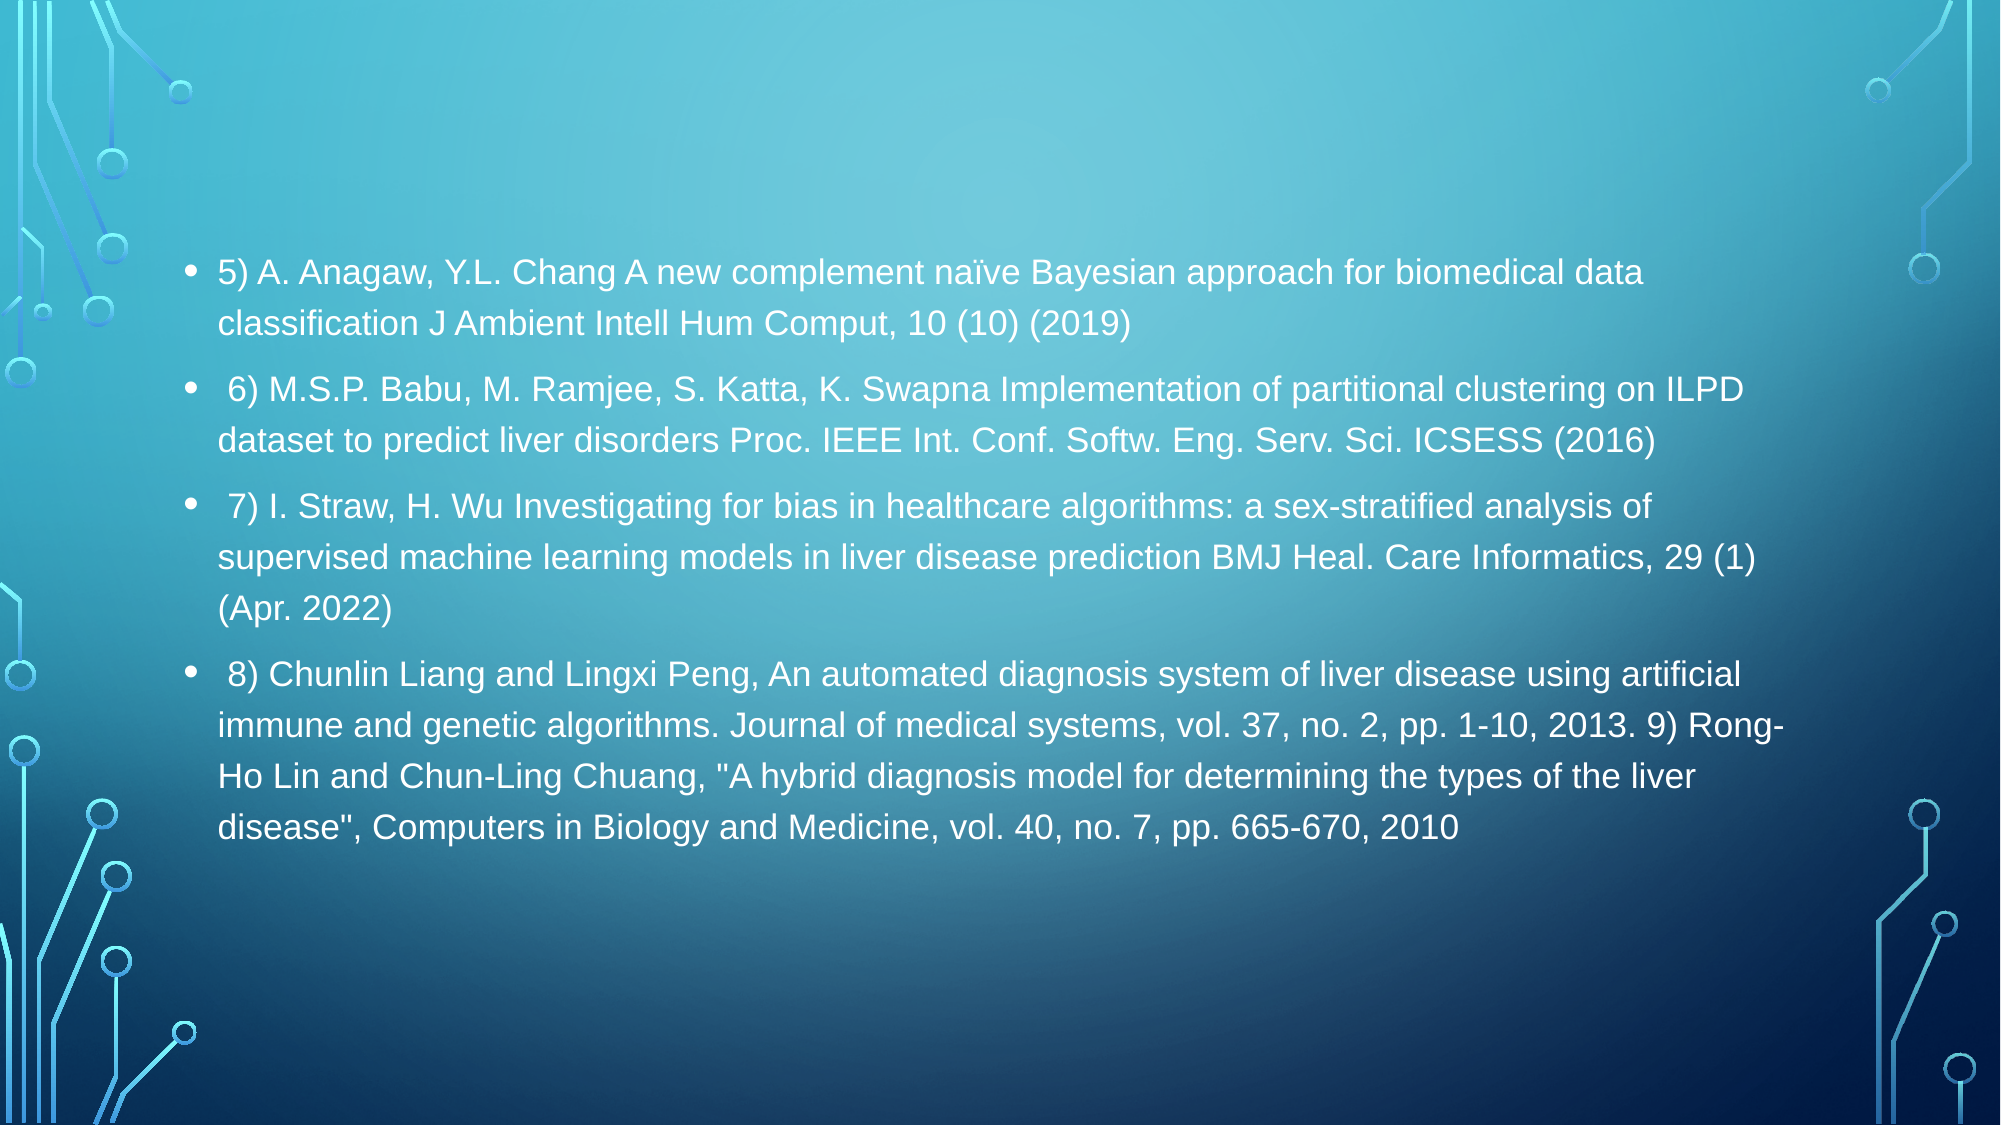

5) A. Anagaw, Y.L. Chang A new complement naïve Bayesian approach for biomedical data classification J Ambient Intell Hum Comput, 10 (10) (2019)
 6) M.S.P. Babu, M. Ramjee, S. Katta, K. Swapna Implementation of partitional clustering on ILPD dataset to predict liver disorders Proc. IEEE Int. Conf. Softw. Eng. Serv. Sci. ICSESS (2016)
 7) I. Straw, H. Wu Investigating for bias in healthcare algorithms: a sex-stratified analysis of supervised machine learning models in liver disease prediction BMJ Heal. Care Informatics, 29 (1) (Apr. 2022)
 8) Chunlin Liang and Lingxi Peng, An automated diagnosis system of liver disease using artificial immune and genetic algorithms. Journal of medical systems, vol. 37, no. 2, pp. 1-10, 2013. 9) Rong-Ho Lin and Chun-Ling Chuang, "A hybrid diagnosis model for determining the types of the liver disease", Computers in Biology and Medicine, vol. 40, no. 7, pp. 665-670, 2010